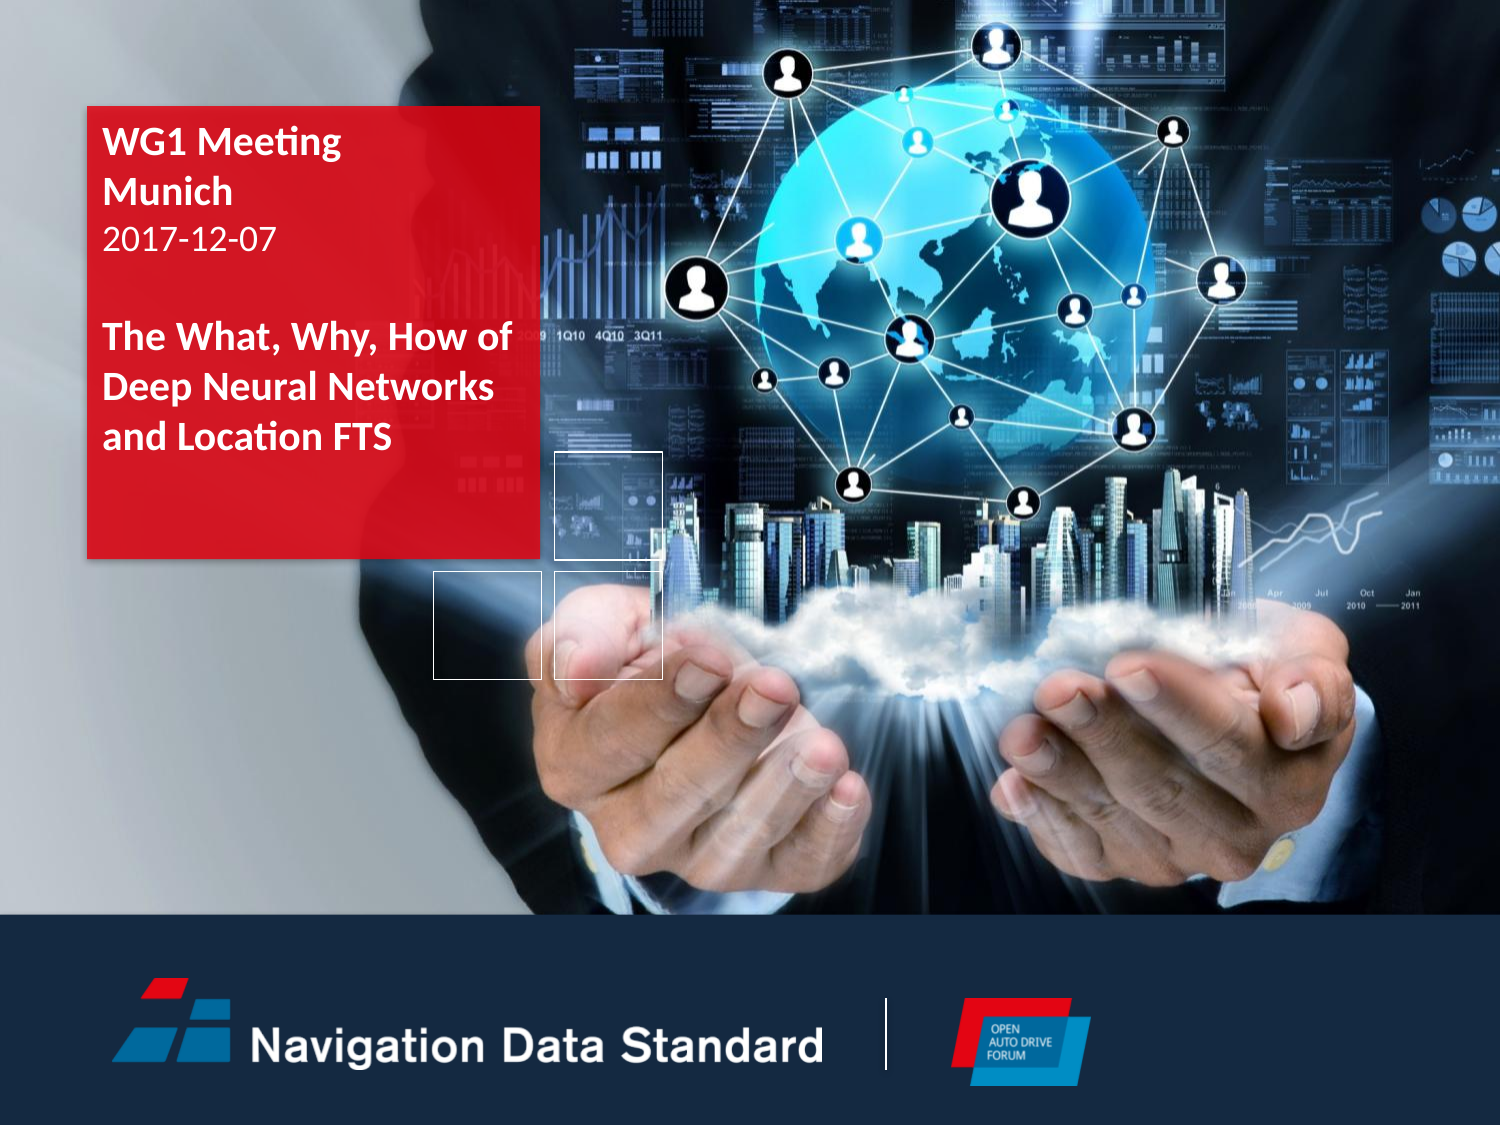

# WG1 Meeting Munich 2017-12-07 The What, Why, How of Deep Neural Networks and Location FTS